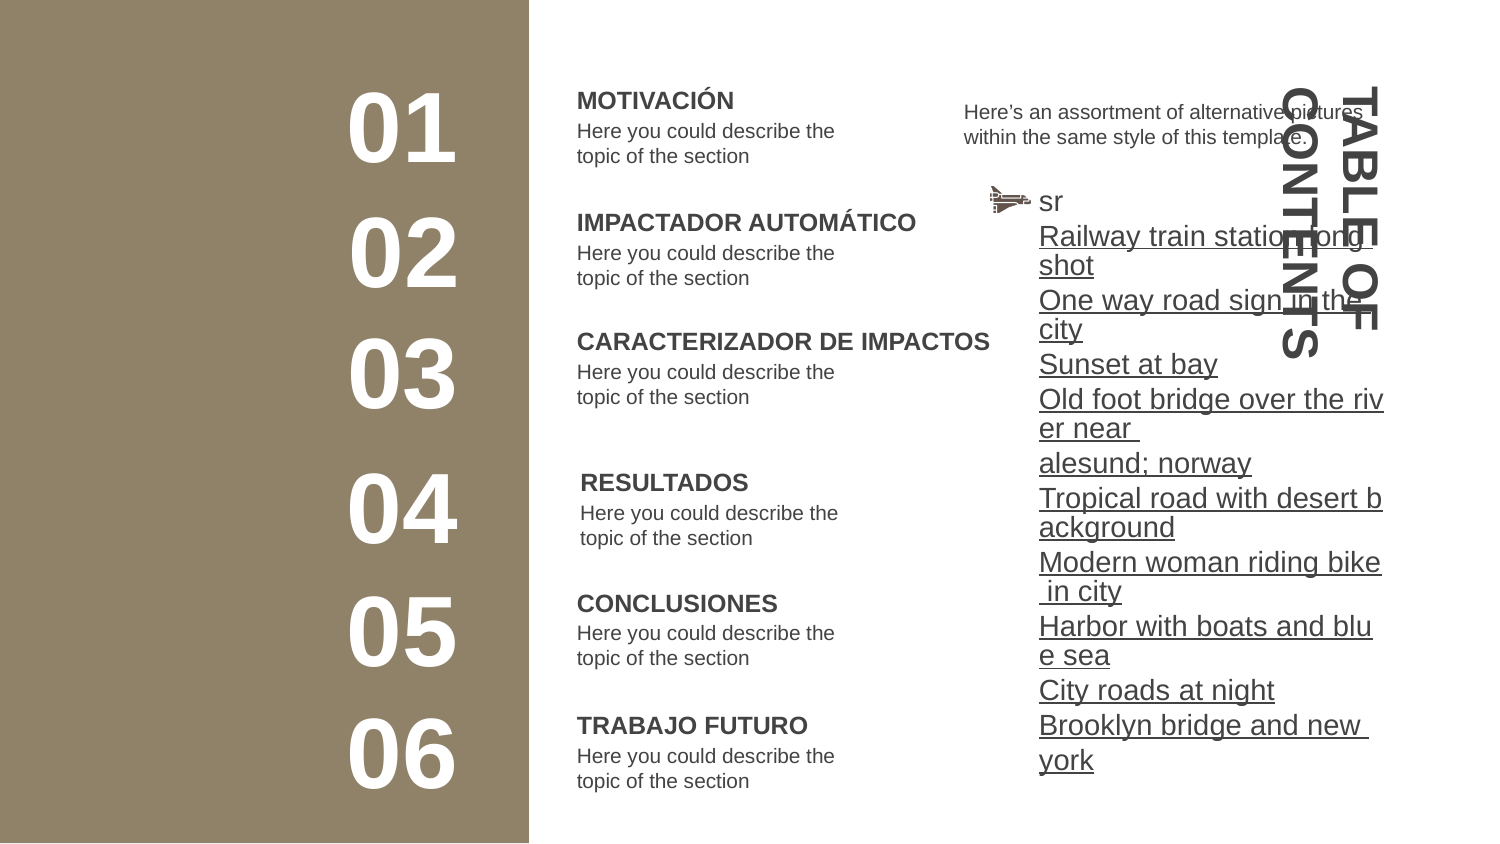

# MOTIVACIÓN
01
Here’s an assortment of alternative pictures within the same style of this template.
sr
Railway train station long shot
One way road sign in the city
Sunset at bay
Old foot bridge over the river near alesund; norway
Tropical road with desert background
Modern woman riding bike in city
Harbor with boats and blue sea
City roads at night
Brooklyn bridge and new york
Here you could describe the topic of the section
IMPACTADOR AUTOMÁTICO

02
Here you could describe the topic of the section
TABLE OF CONTENTS
CARACTERIZADOR DE IMPACTOS
03
Here you could describe the topic of the section
RESULTADOS
04
Here you could describe the topic of the section
CONCLUSIONES
05
Here you could describe the topic of the section
TRABAJO FUTURO
06
Here you could describe the topic of the section